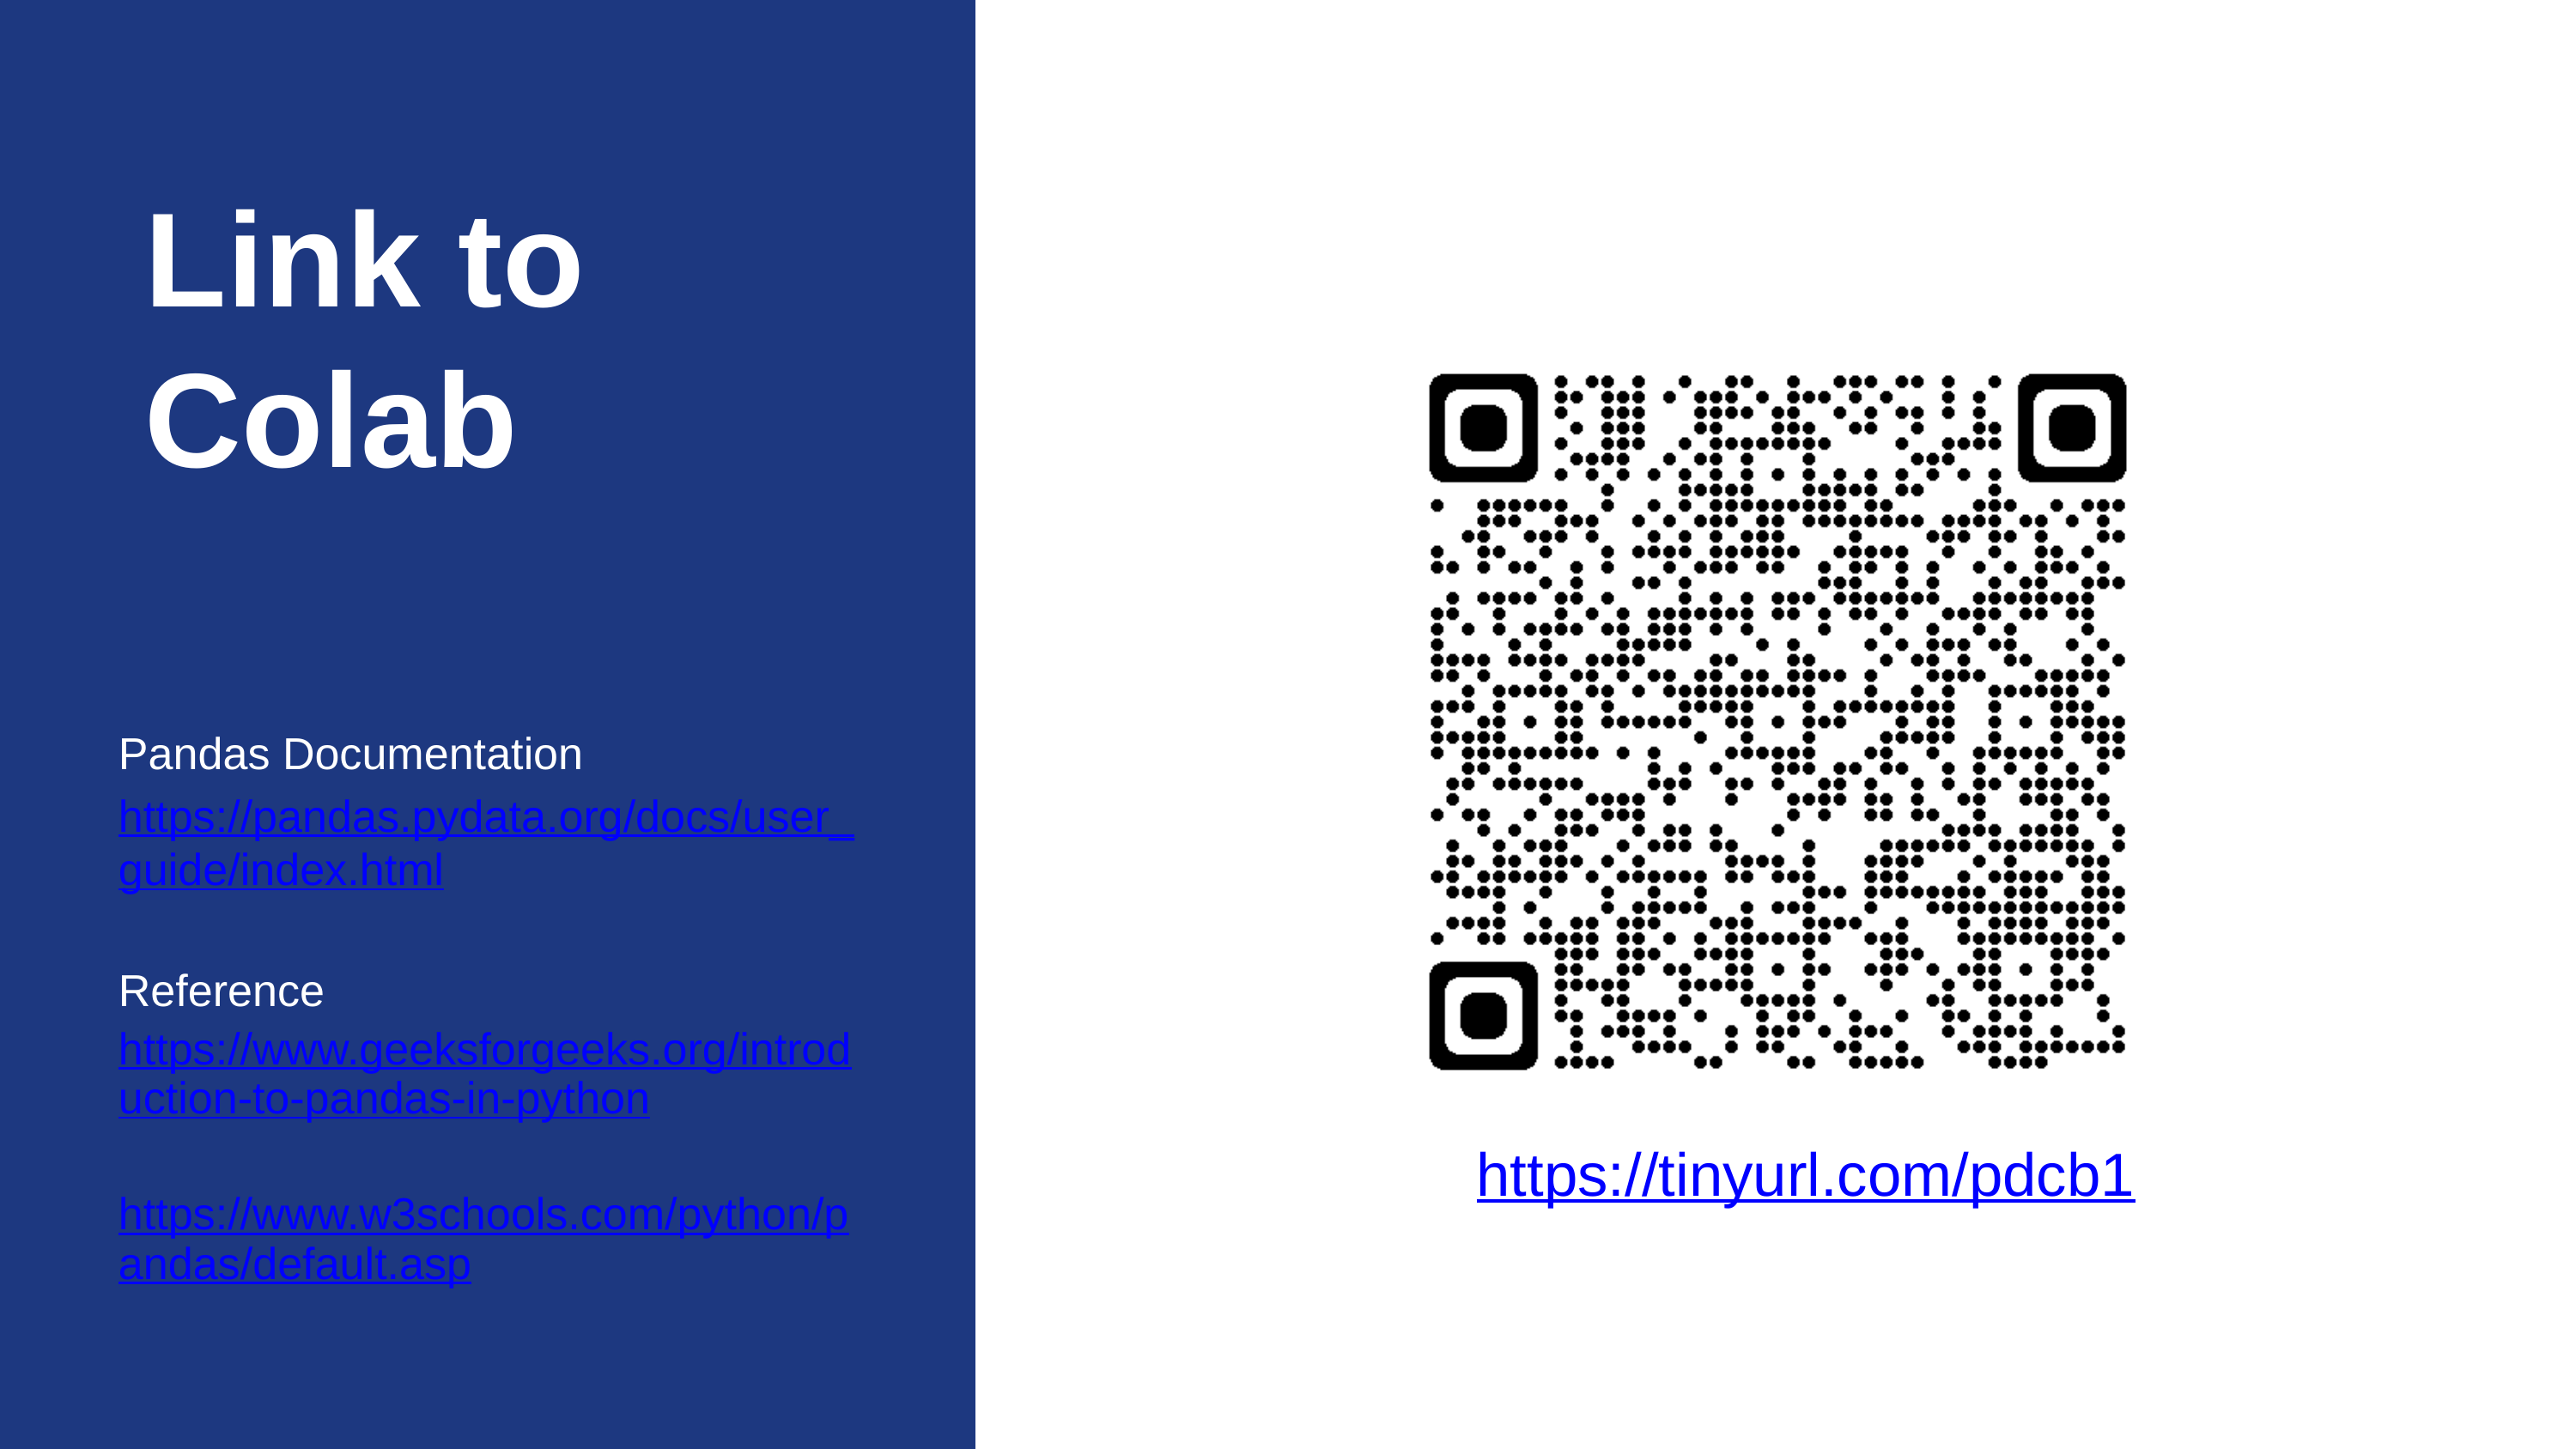

Link to Colab

Pandas Documentation
https://pandas.pydata.org/docs/user_guide/index.html
Reference
https://www.geeksforgeeks.org/introduction-to-pandas-in-python

https://www.w3schools.com/python/pandas/default.asp
https://tinyurl.com/pdcb1